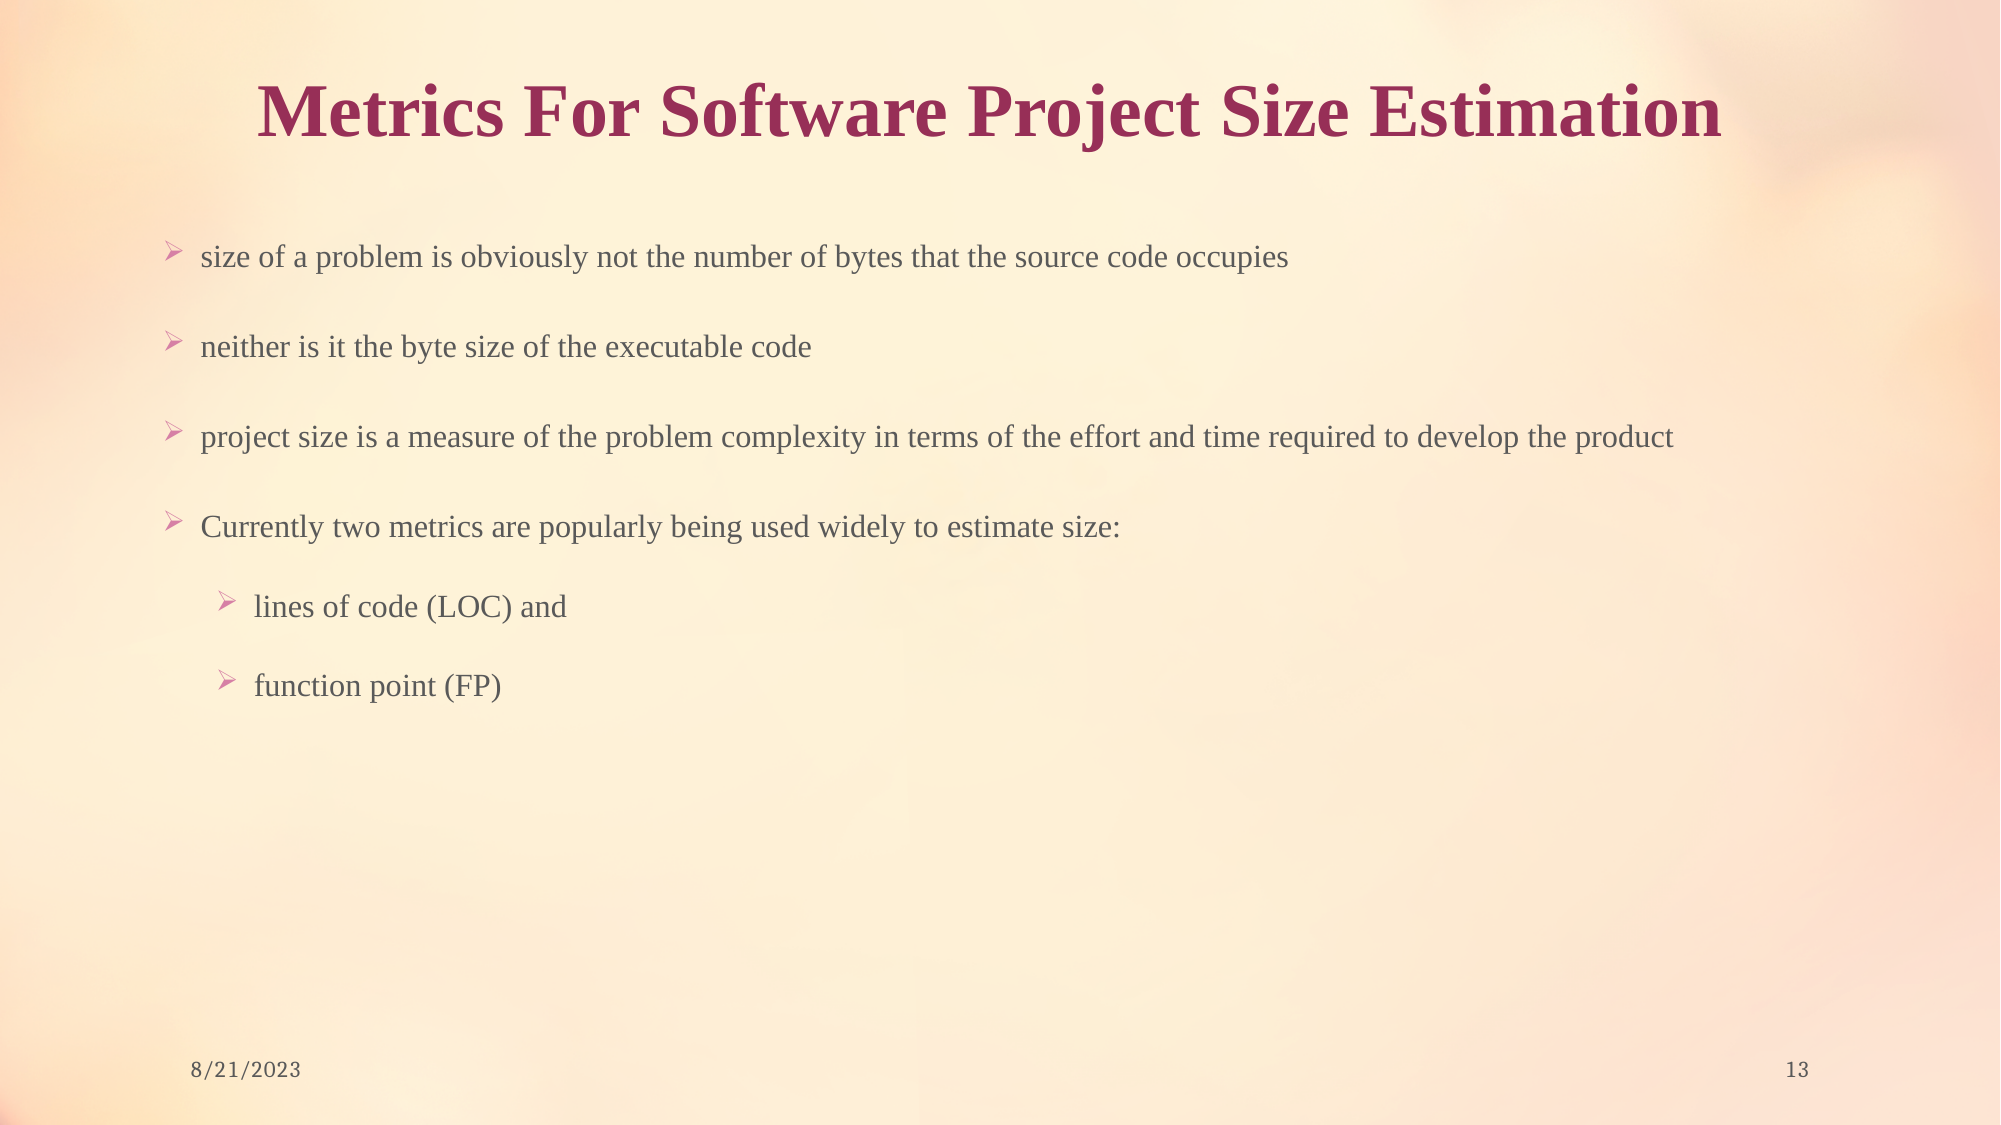

# Metrics For Software Project Size Estimation
size of a problem is obviously not the number of bytes that the source code occupies
neither is it the byte size of the executable code
project size is a measure of the problem complexity in terms of the effort and time required to develop the product
Currently two metrics are popularly being used widely to estimate size:
lines of code (LOC) and
function point (FP)
8/21/2023
13